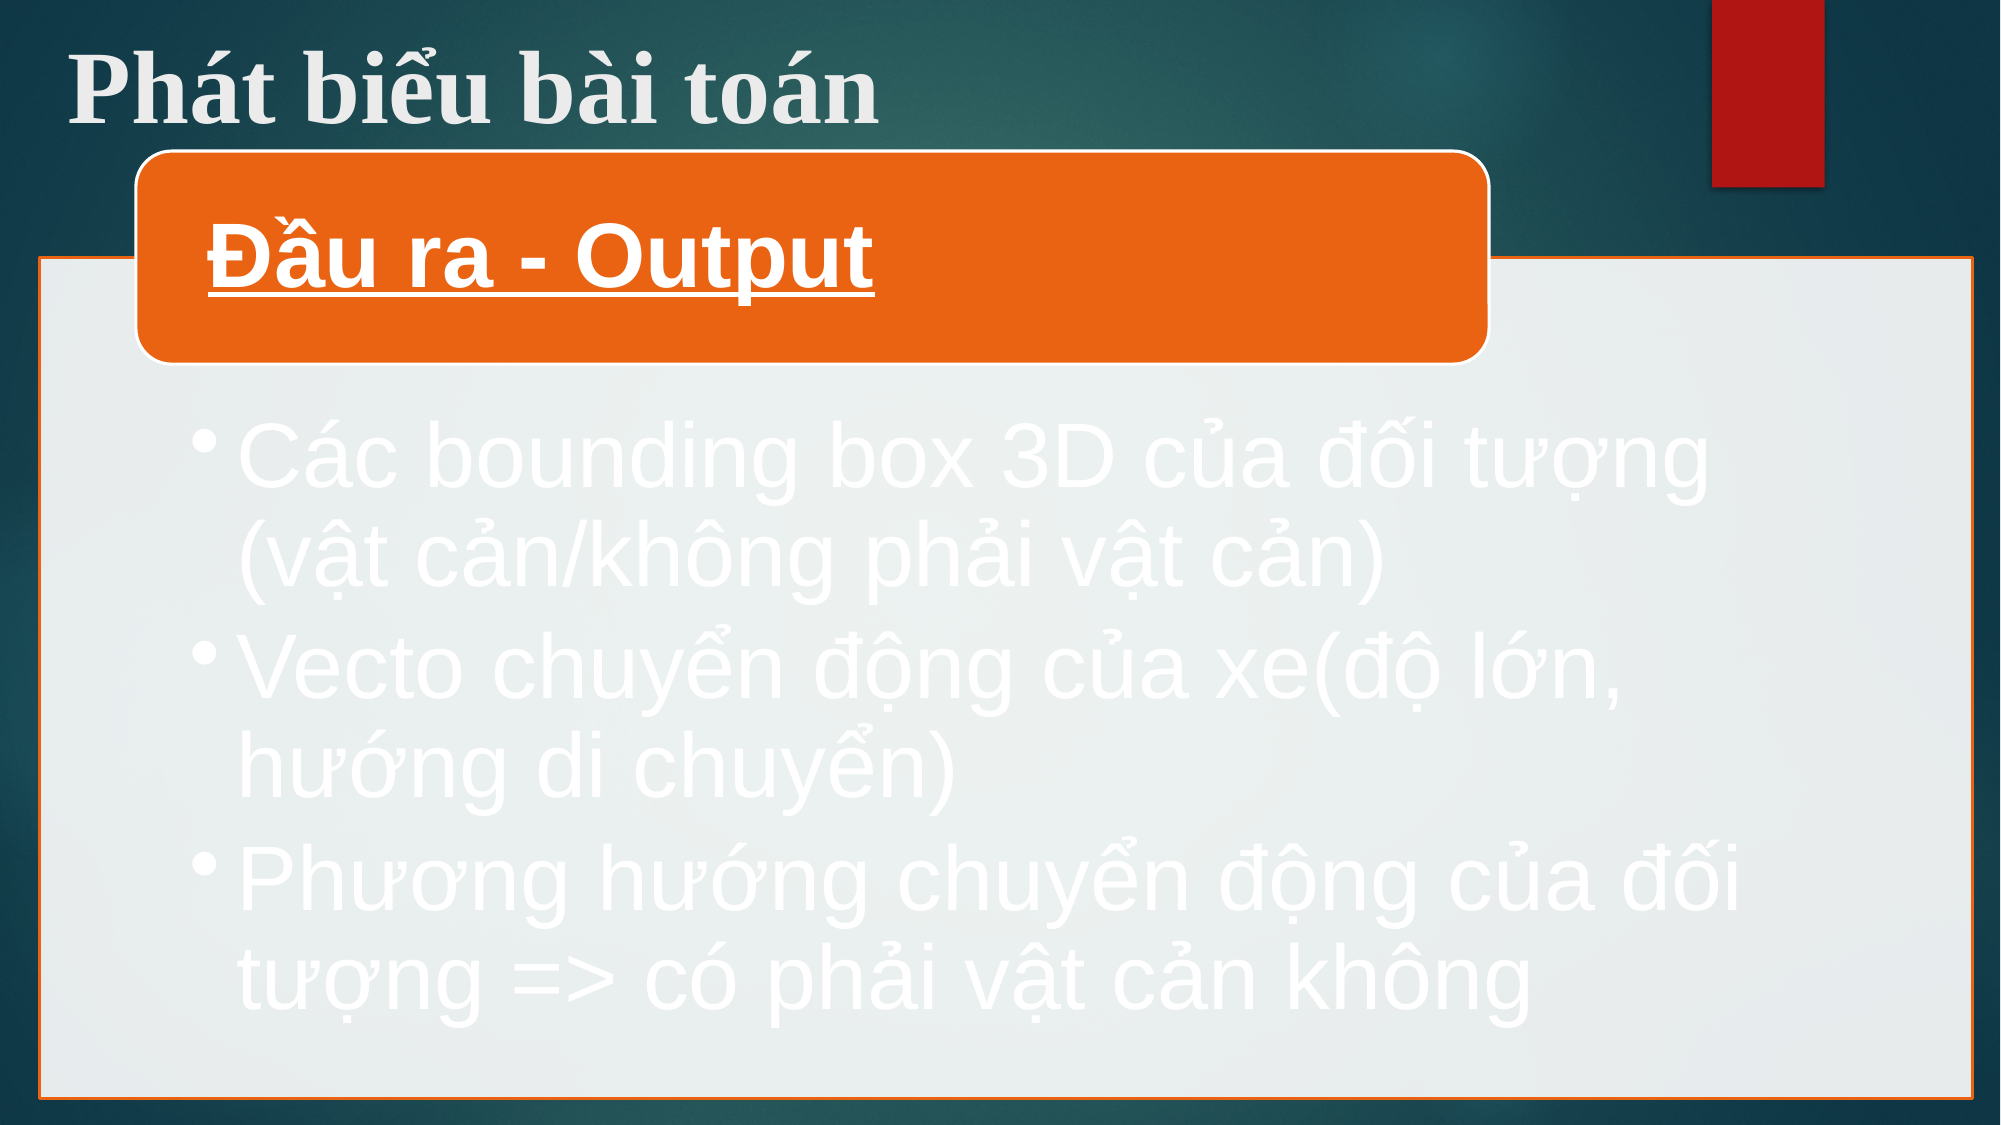

# Phát biểu bài toán
Các bounding box 3D của đối tượng (vật cản/không phải vật cản)
Vecto chuyển động của xe(độ lớn, hướng di chuyển)
Phương hướng chuyển động của đối tượng => có phải vật cản không
Đầu ra - Output